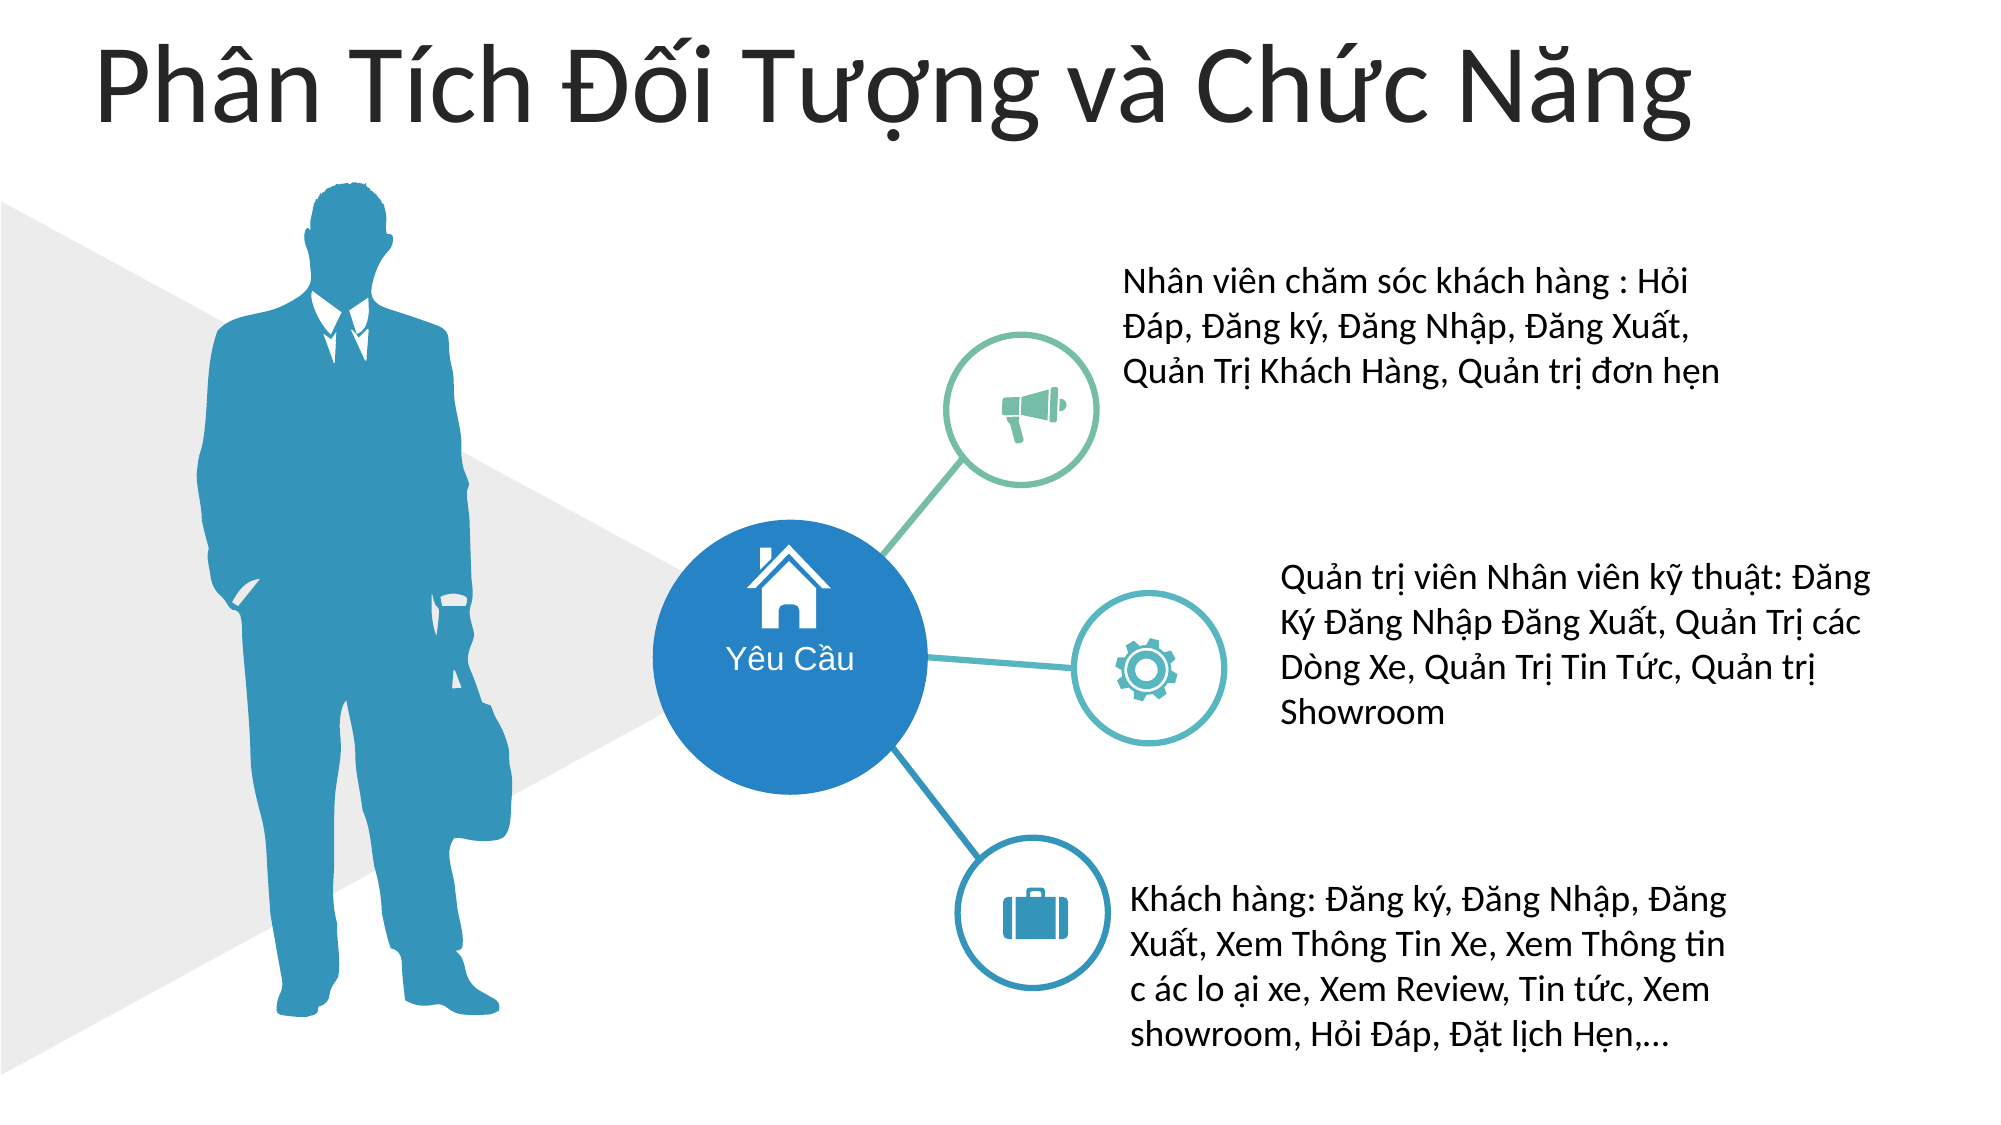

Phân Tích Đối Tượng và Chức Năng

Nhân viên chăm sóc khách hàng : Hỏi Đáp, Đăng ký, Đăng Nhập, Đăng Xuất, Quản Trị Khách Hàng, Quản trị đơn hẹn

Yêu Cầu

Quản trị viên Nhân viên kỹ thuật: Đăng Ký Đăng Nhập Đăng Xuất, Quản Trị các Dòng Xe, Quản Trị Tin Tức, Quản trị Showroom

Khách hàng: Đăng ký, Đăng Nhập, Đăng Xuất, Xem Thông Tin Xe, Xem Thông tin c ác lo ại xe, Xem Review, Tin tức, Xem showroom, Hỏi Đáp, Đặt lịch Hẹn,…